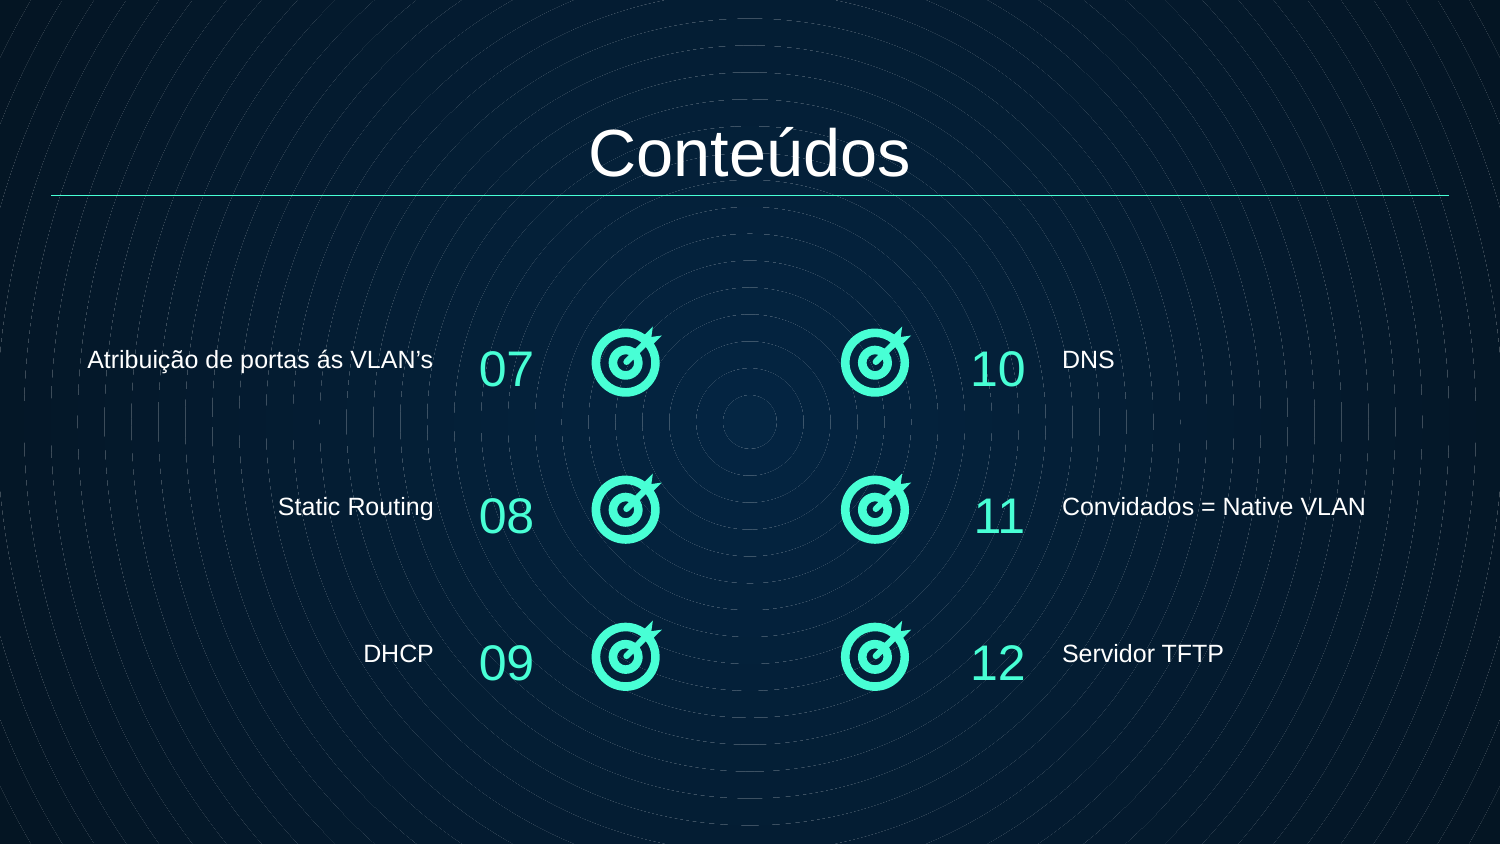

# Conteúdos
07
10

Atribuição de portas ás VLAN’s
DNS
08
11

Static Routing
Convidados = Native VLAN
09
12

DHCP
Servidor TFTP